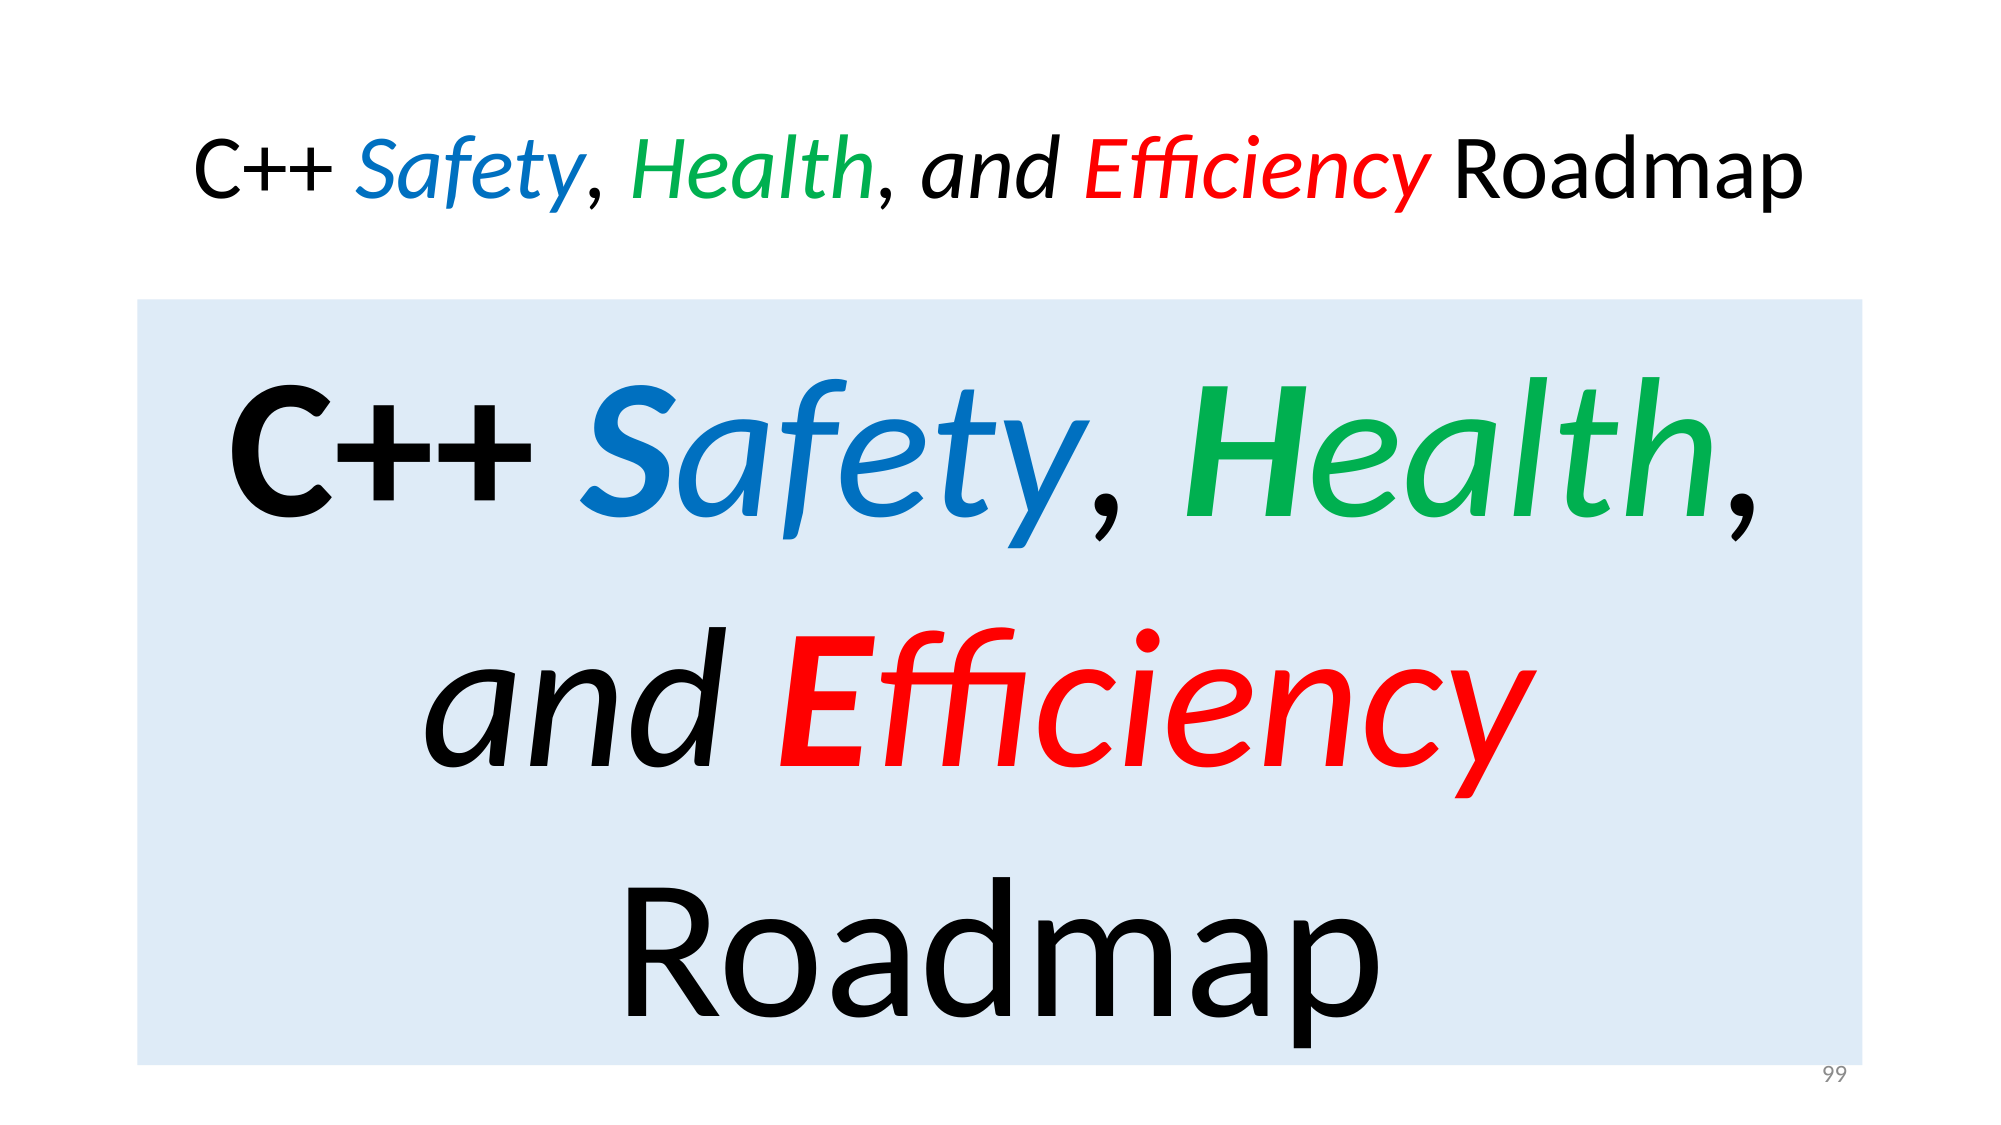

# C++ Safety, Health, and Efficiency Roadmap
C++ Safety, Health, and Efficiency
Roadmap
99